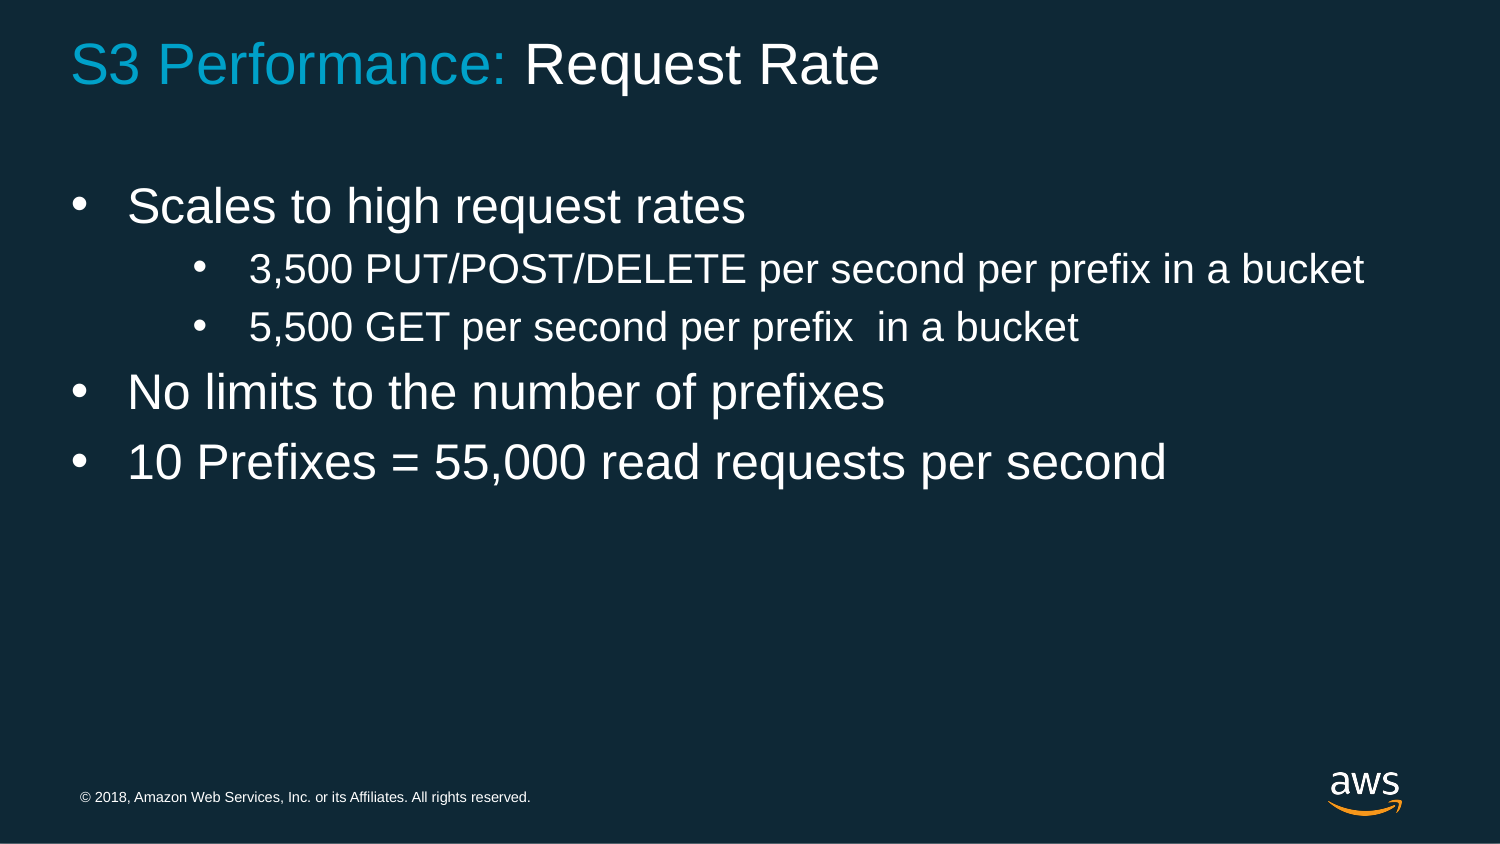

# S3 Performance: Request Rate
Scales to high request rates
3,500 PUT/POST/DELETE per second per prefix in a bucket
5,500 GET per second per prefix  in a bucket
No limits to the number of prefixes
10 Prefixes = 55,000 read requests per second